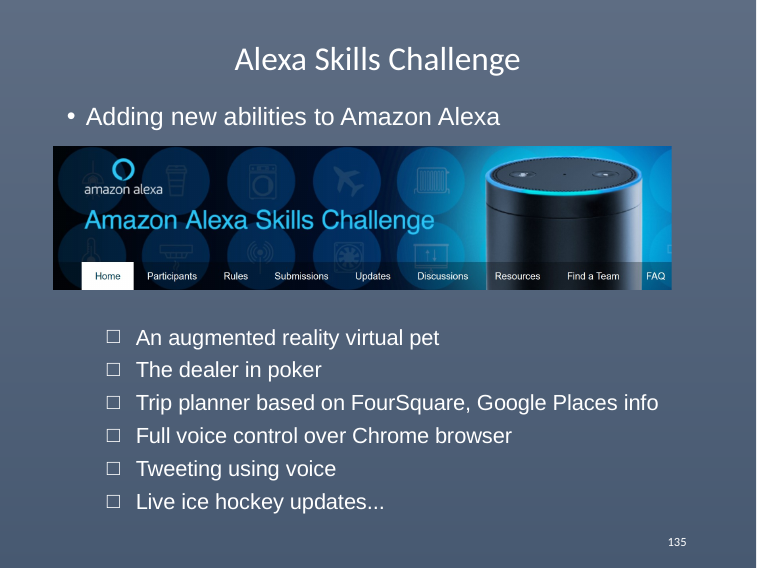

# Alexa Skills Challenge
Adding new abilities to Amazon Alexa

An augmented reality virtual pet
The dealer in poker
Trip planner based on FourSquare, Google Places info
Full voice control over Chrome browser
Tweeting using voice
Live ice hockey updates...

135